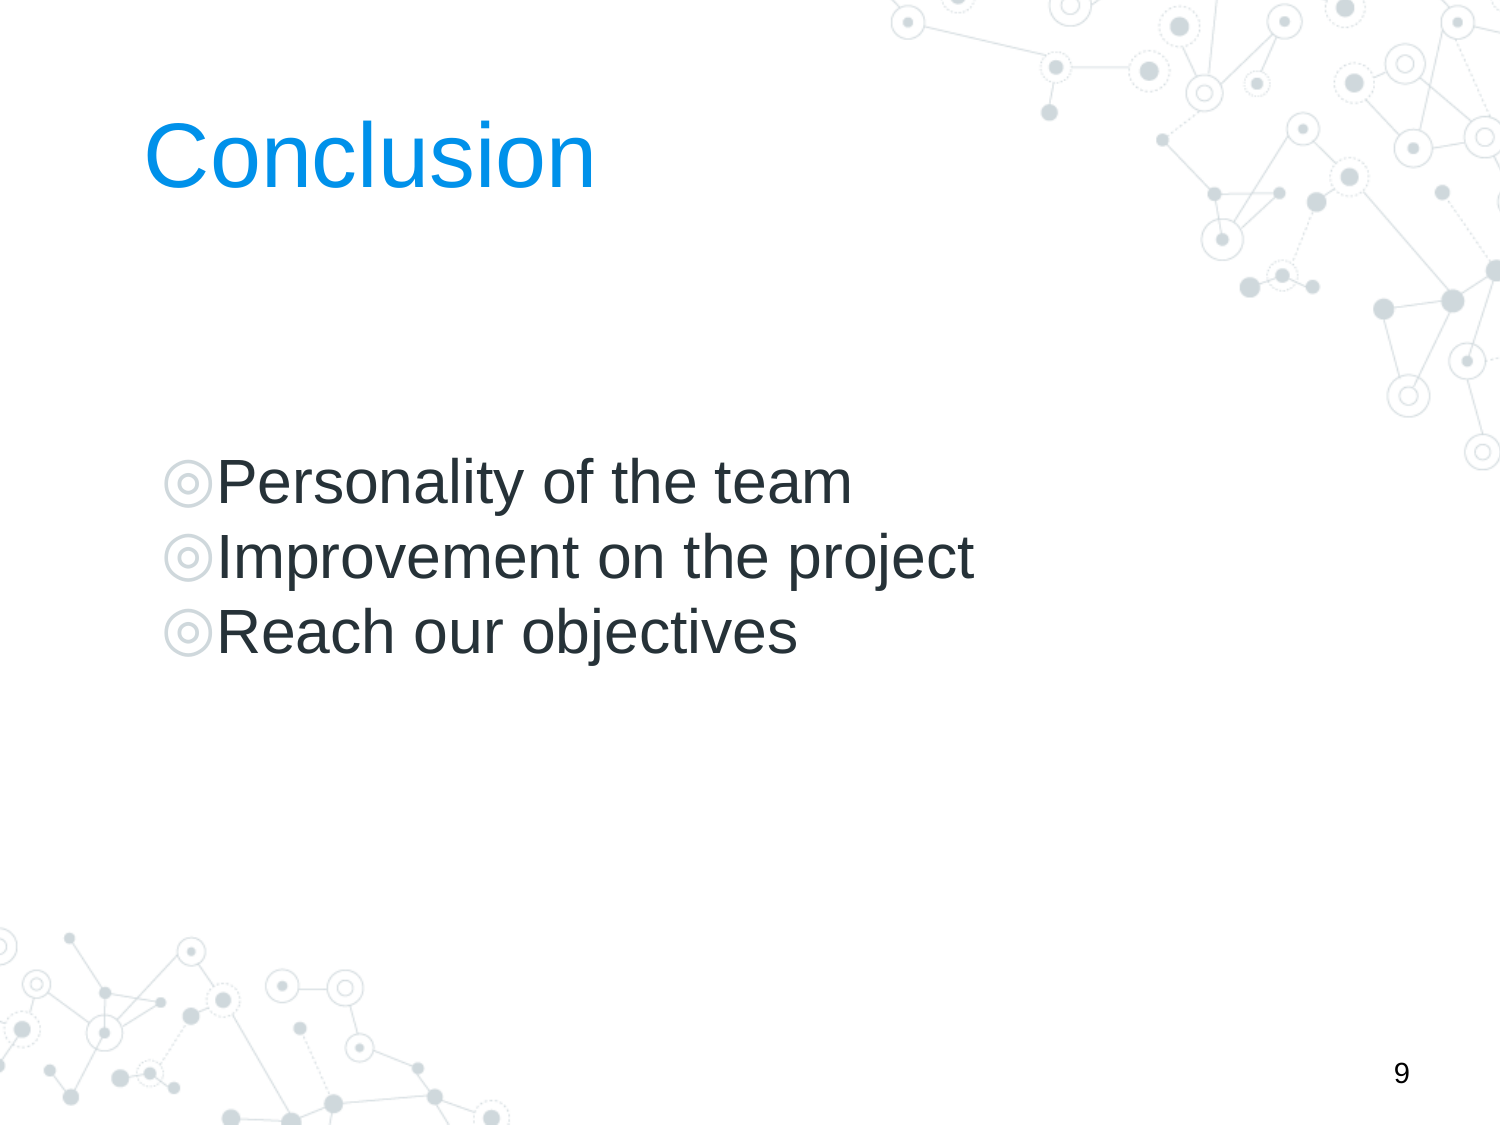

# Conclusion

Personality of the team
Improvement on the project
Reach our objectives
9